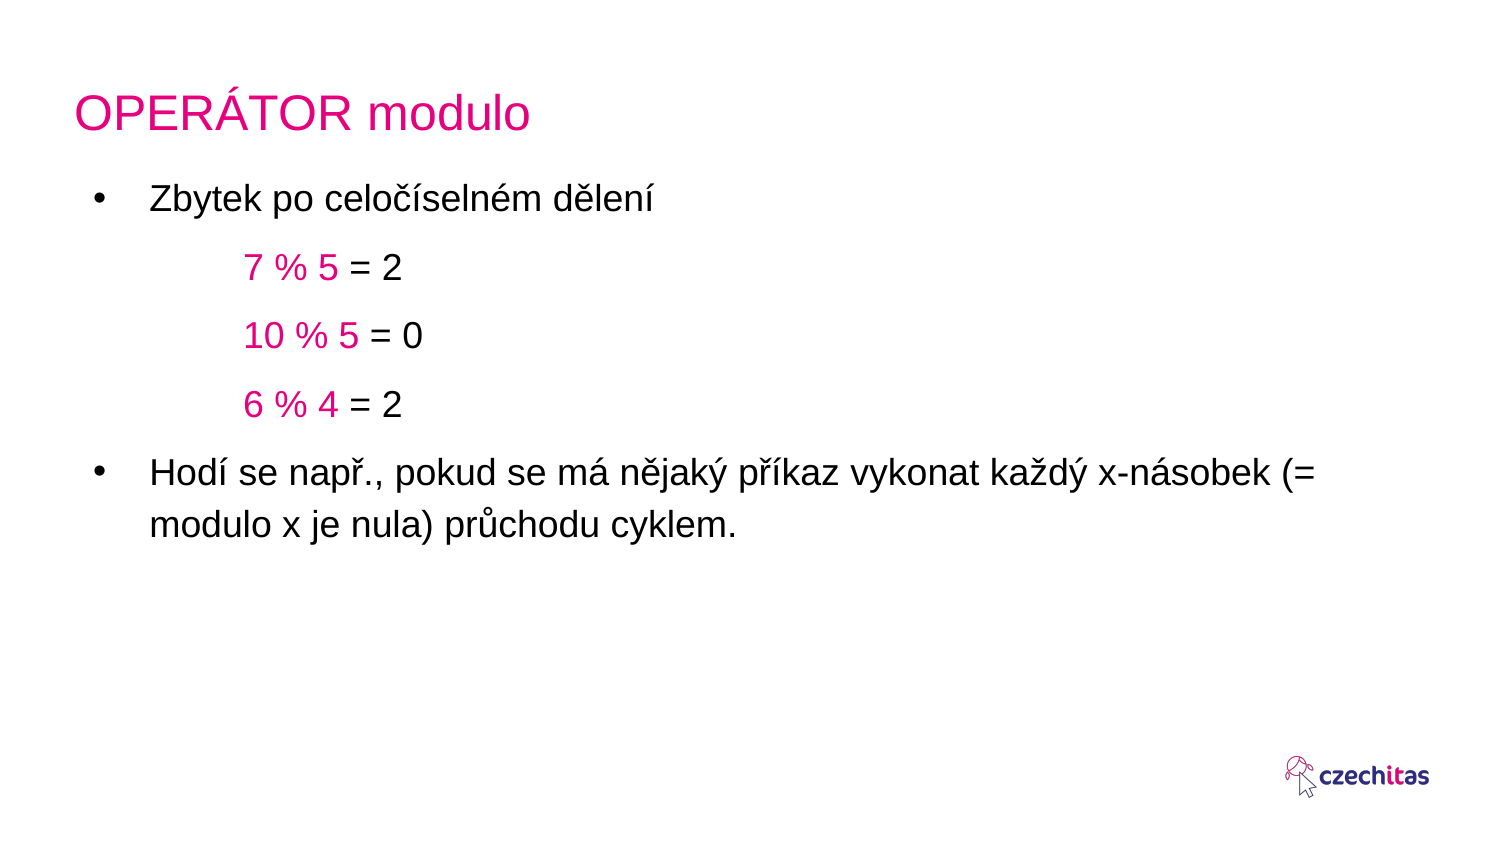

# OPERÁTOR modulo
Zbytek po celočíselném dělení
	7 % 5 = 2
	10 % 5 = 0
	6 % 4 = 2
Hodí se např., pokud se má nějaký příkaz vykonat každý x-násobek (= modulo x je nula) průchodu cyklem.